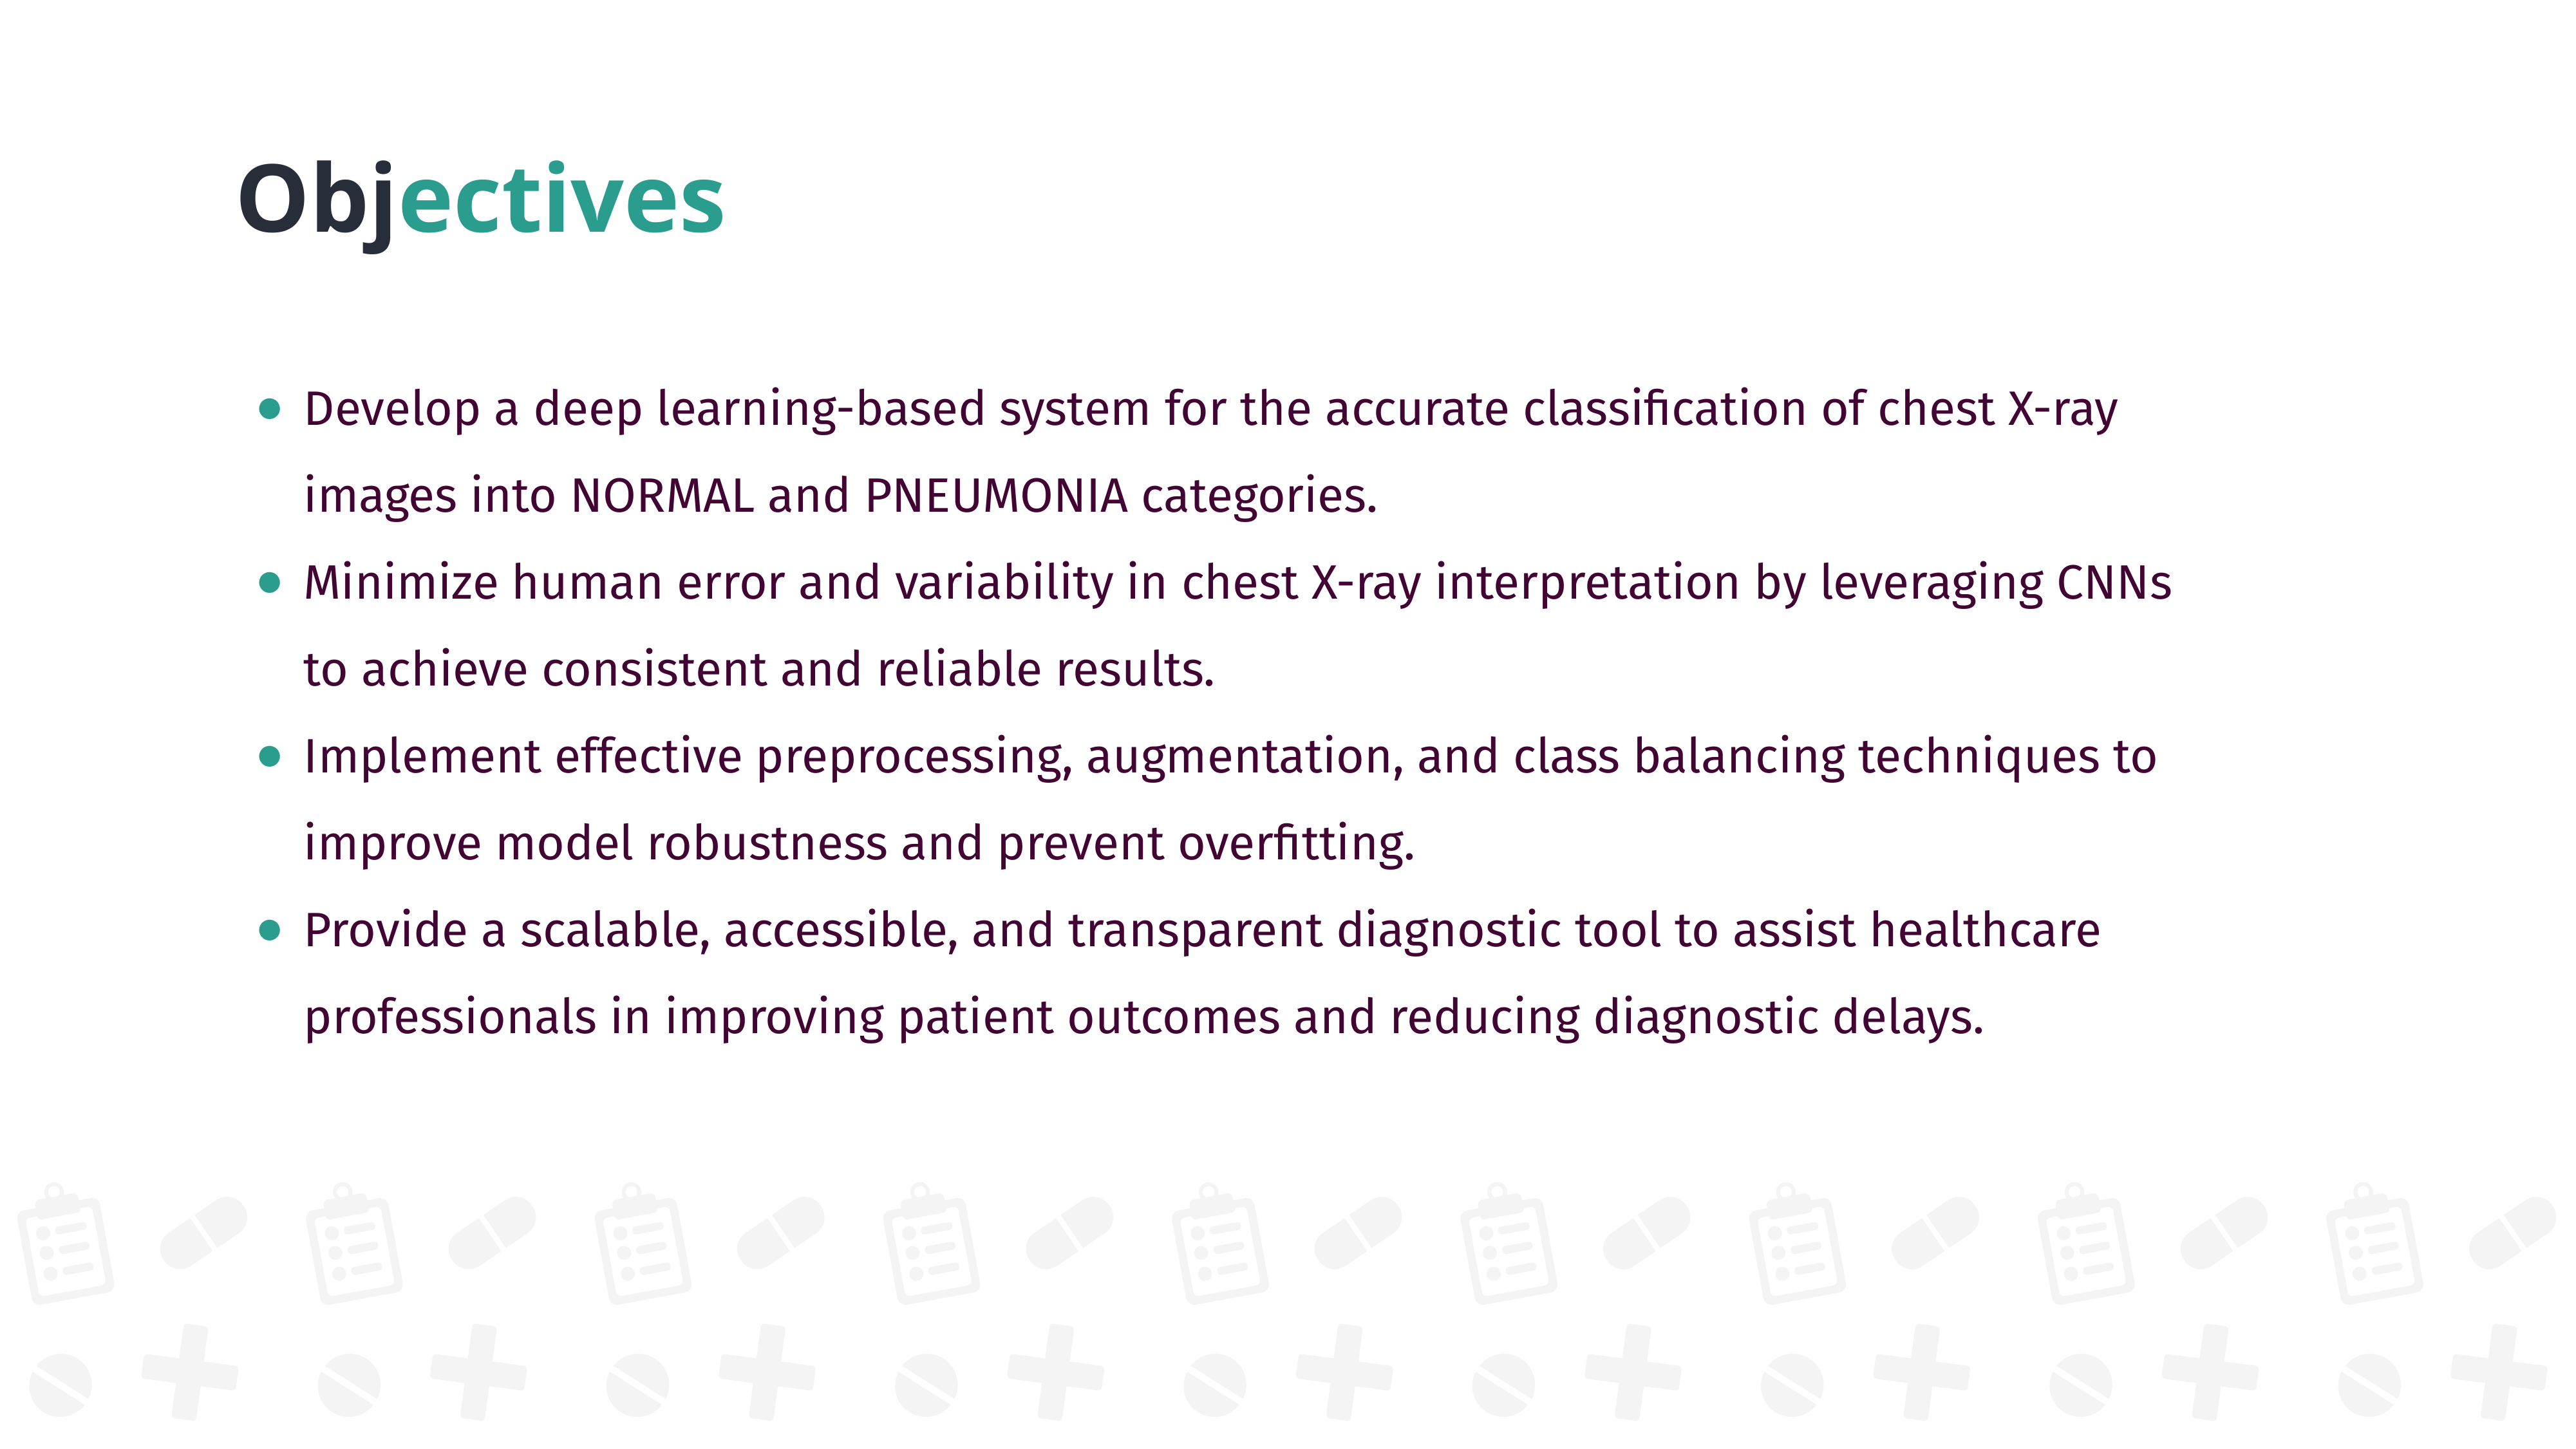

Objectives
Develop a deep learning-based system for the accurate classification of chest X-ray images into NORMAL and PNEUMONIA categories.
Minimize human error and variability in chest X-ray interpretation by leveraging CNNs to achieve consistent and reliable results.
Implement effective preprocessing, augmentation, and class balancing techniques to improve model robustness and prevent overfitting.
Provide a scalable, accessible, and transparent diagnostic tool to assist healthcare professionals in improving patient outcomes and reducing diagnostic delays.